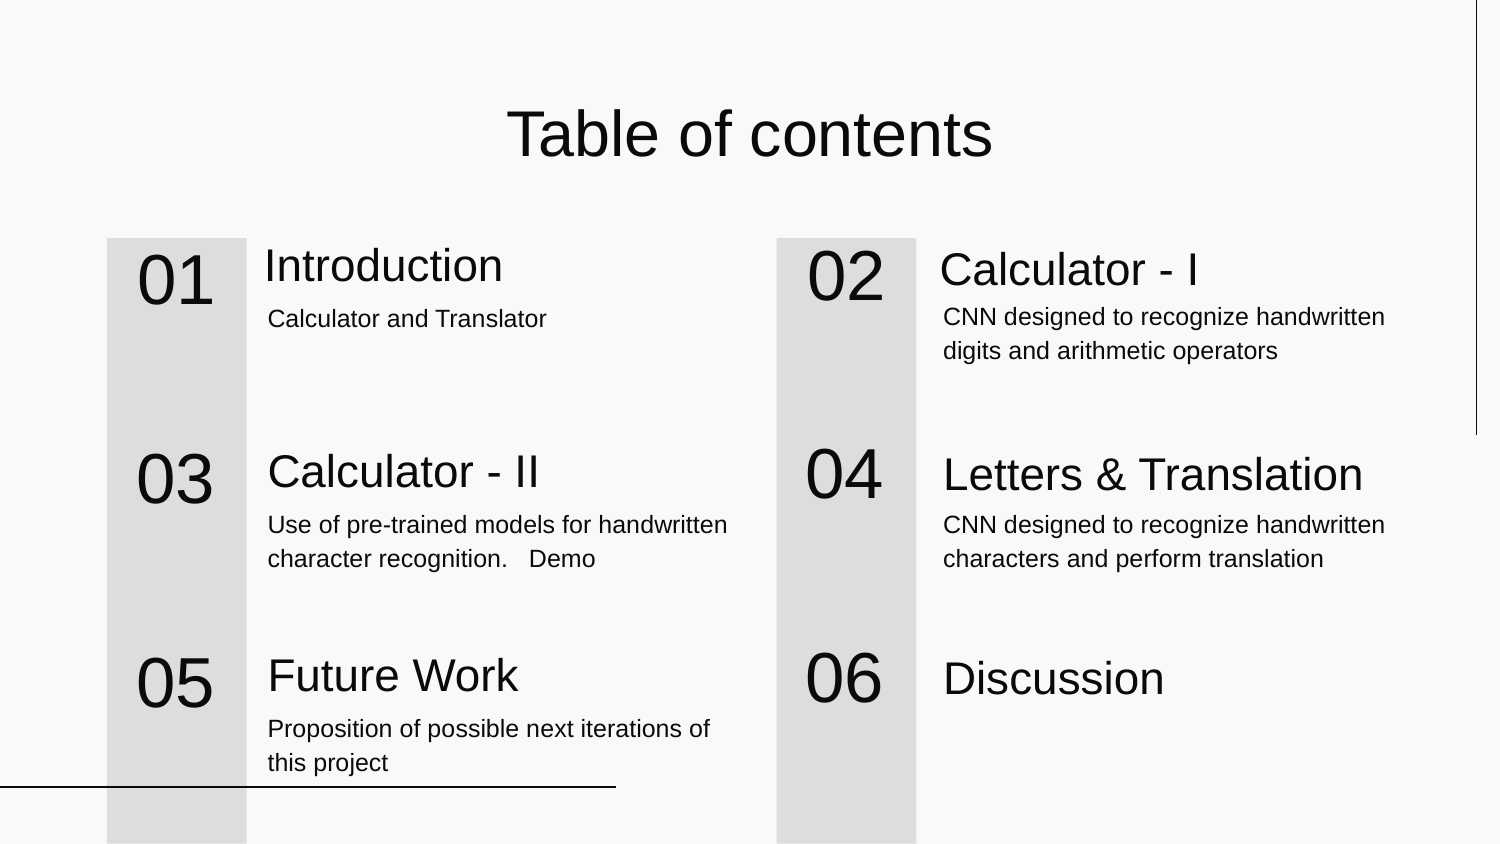

# Table of contents
02
01
Calculator - I

Introduction
CNN designed to recognize handwritten digits and arithmetic operators
Calculator and Translator
04
03
Calculator - II
Letters & Translation
Use of pre-trained models for handwritten character recognition.   Demo
CNN designed to recognize handwritten characters and perform translation
06
05
Future Work
Discussion

Proposition of possible next iterations of this project